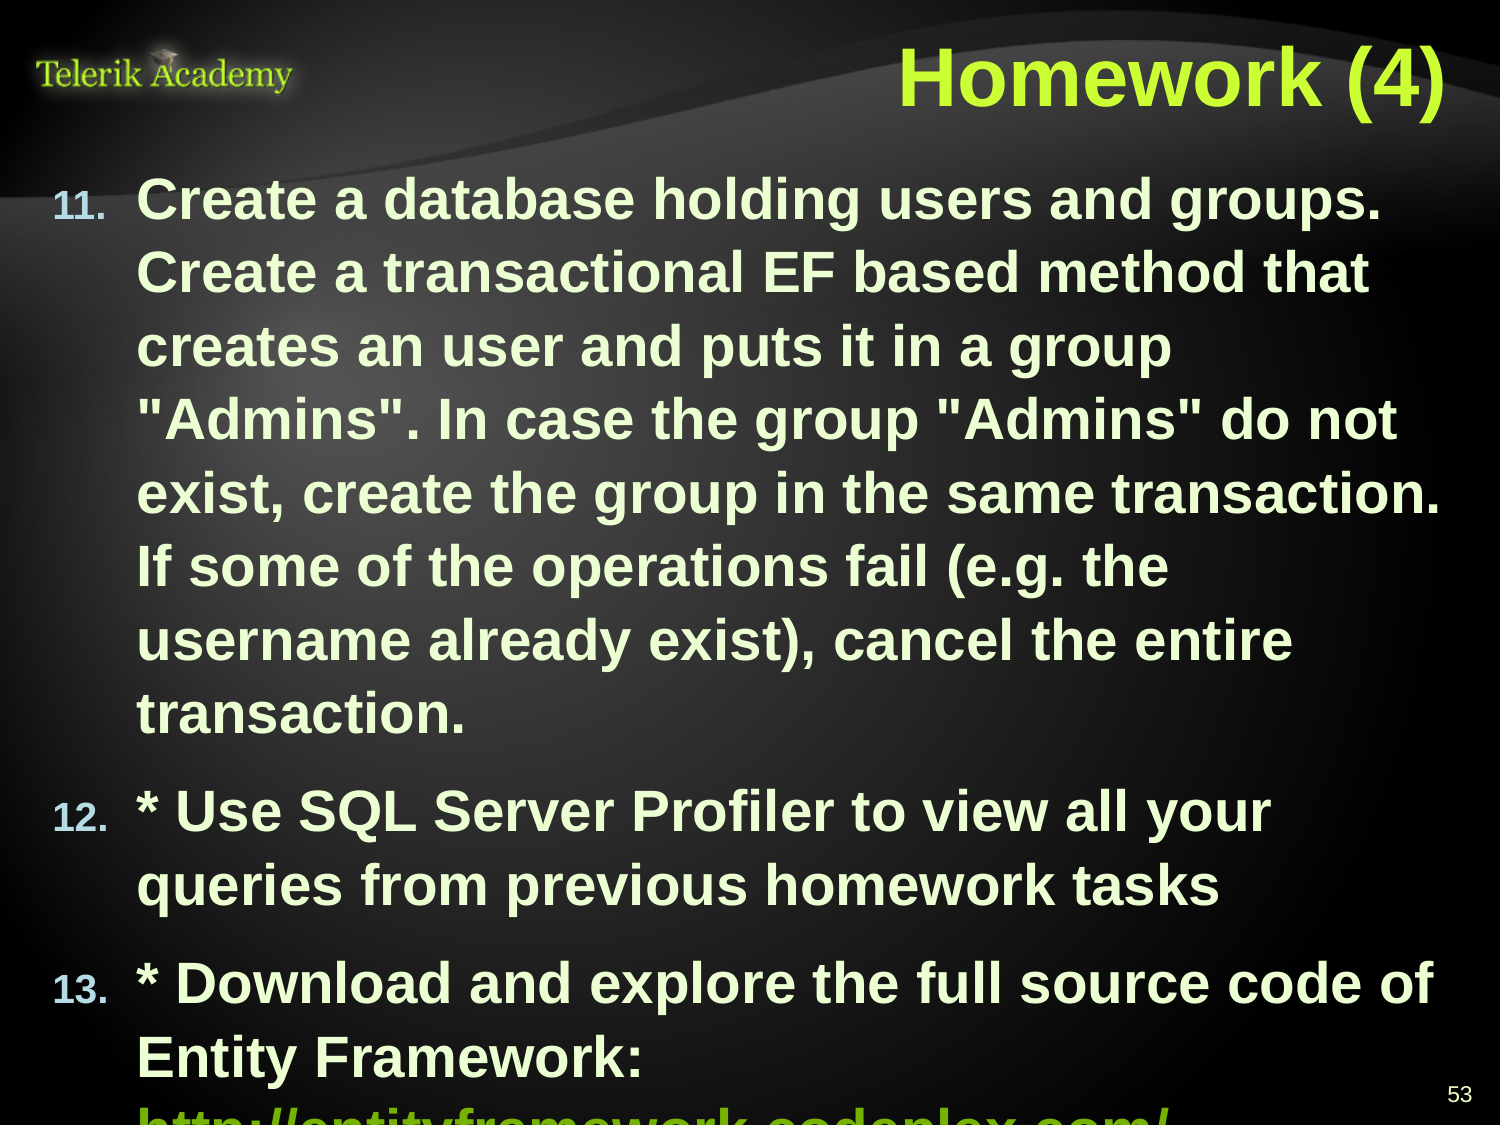

# Homework (4)
Create a database holding users and groups. Create a transactional EF based method that creates an user and puts it in a group "Admins". In case the group "Admins" do not exist, create the group in the same transaction. If some of the operations fail (e.g. the username already exist), cancel the entire transaction.
* Use SQL Server Profiler to view all your queries from previous homework tasks
* Download and explore the full source code of Entity Framework:
http://entityframework.codeplex.com/
53